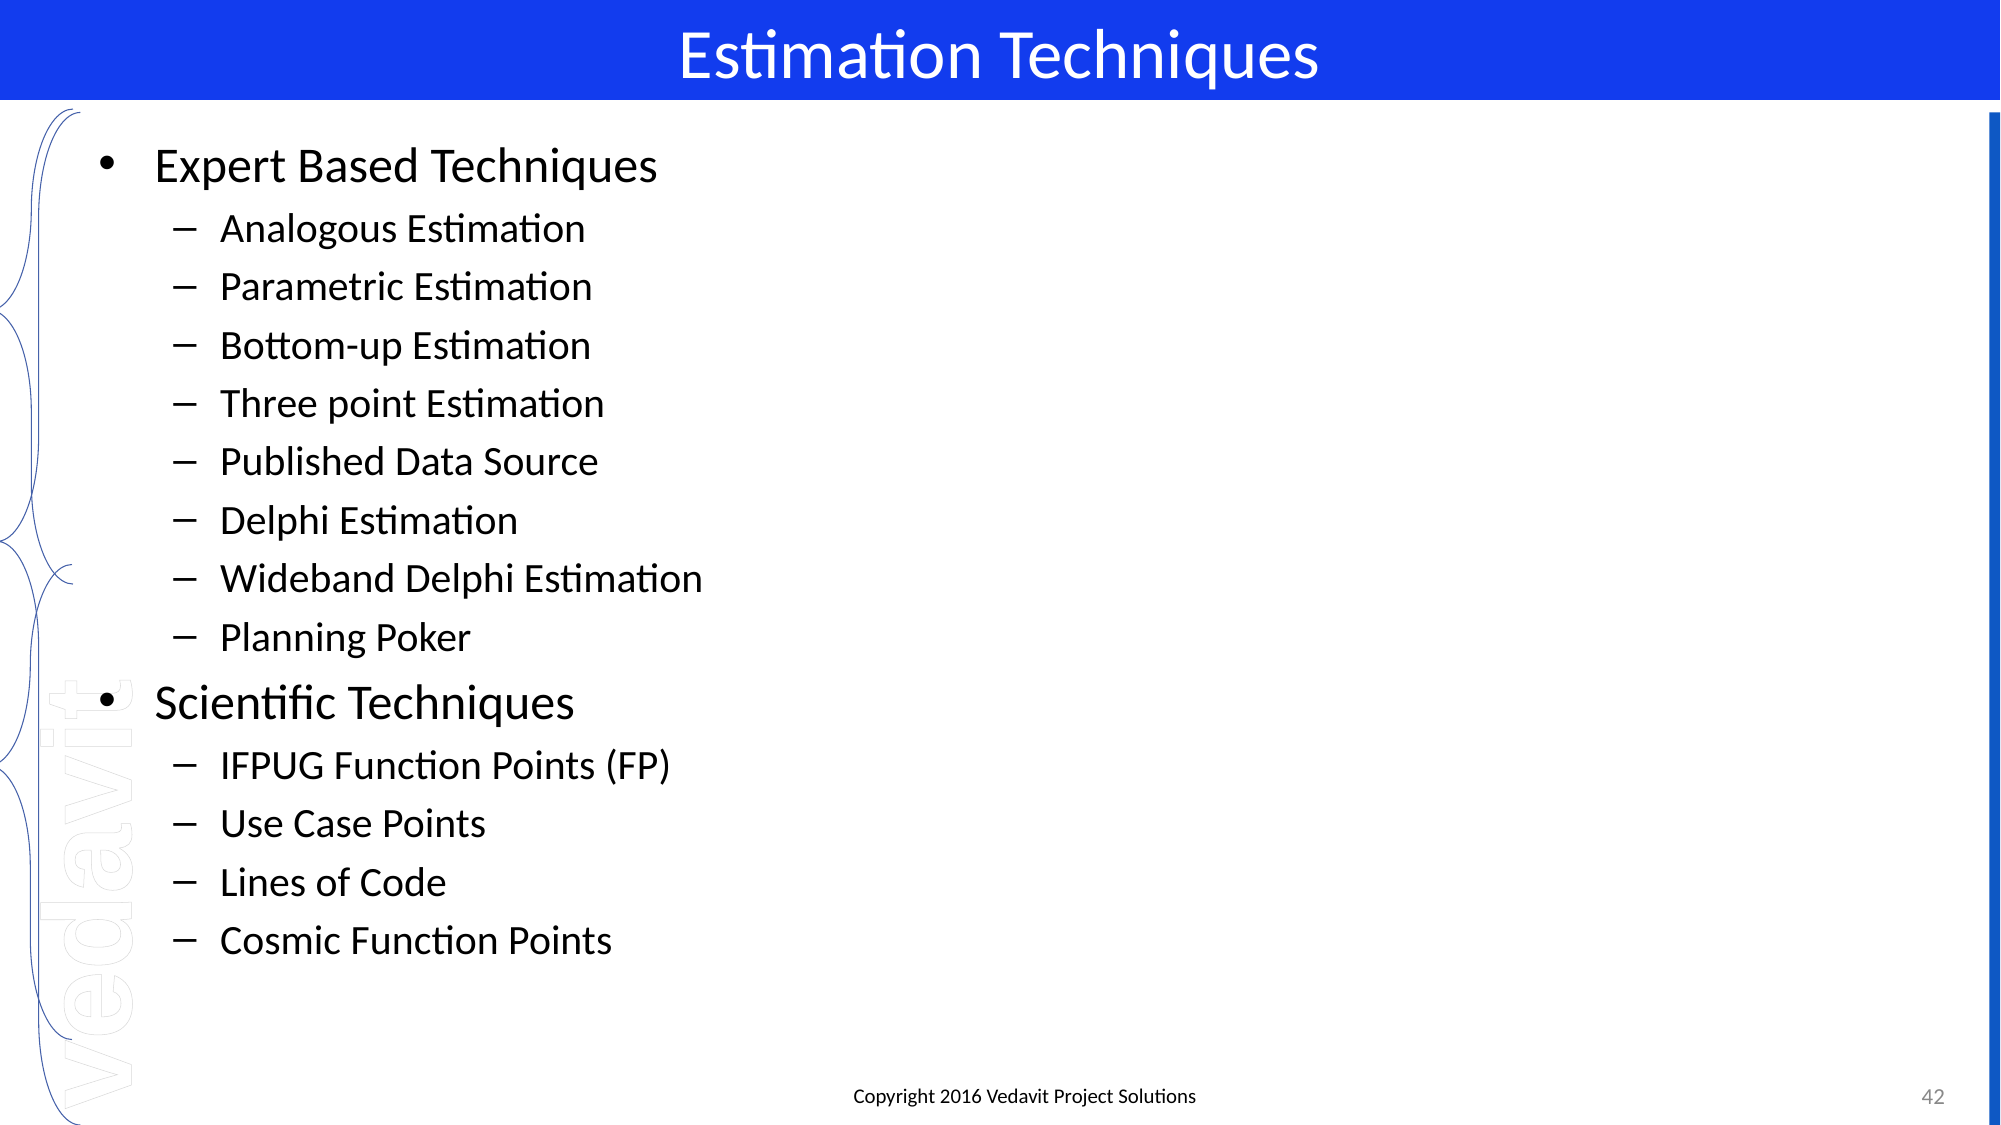

# Estimation Techniques

Expert Based Techniques
Analogous Estimation
Parametric Estimation
Bottom-up Estimation
Three point Estimation
Published Data Source
Delphi Estimation
Wideband Delphi Estimation
Planning Poker
Scientific Techniques
IFPUG Function Points (FP)
Use Case Points
Lines of Code
Cosmic Function Points
42